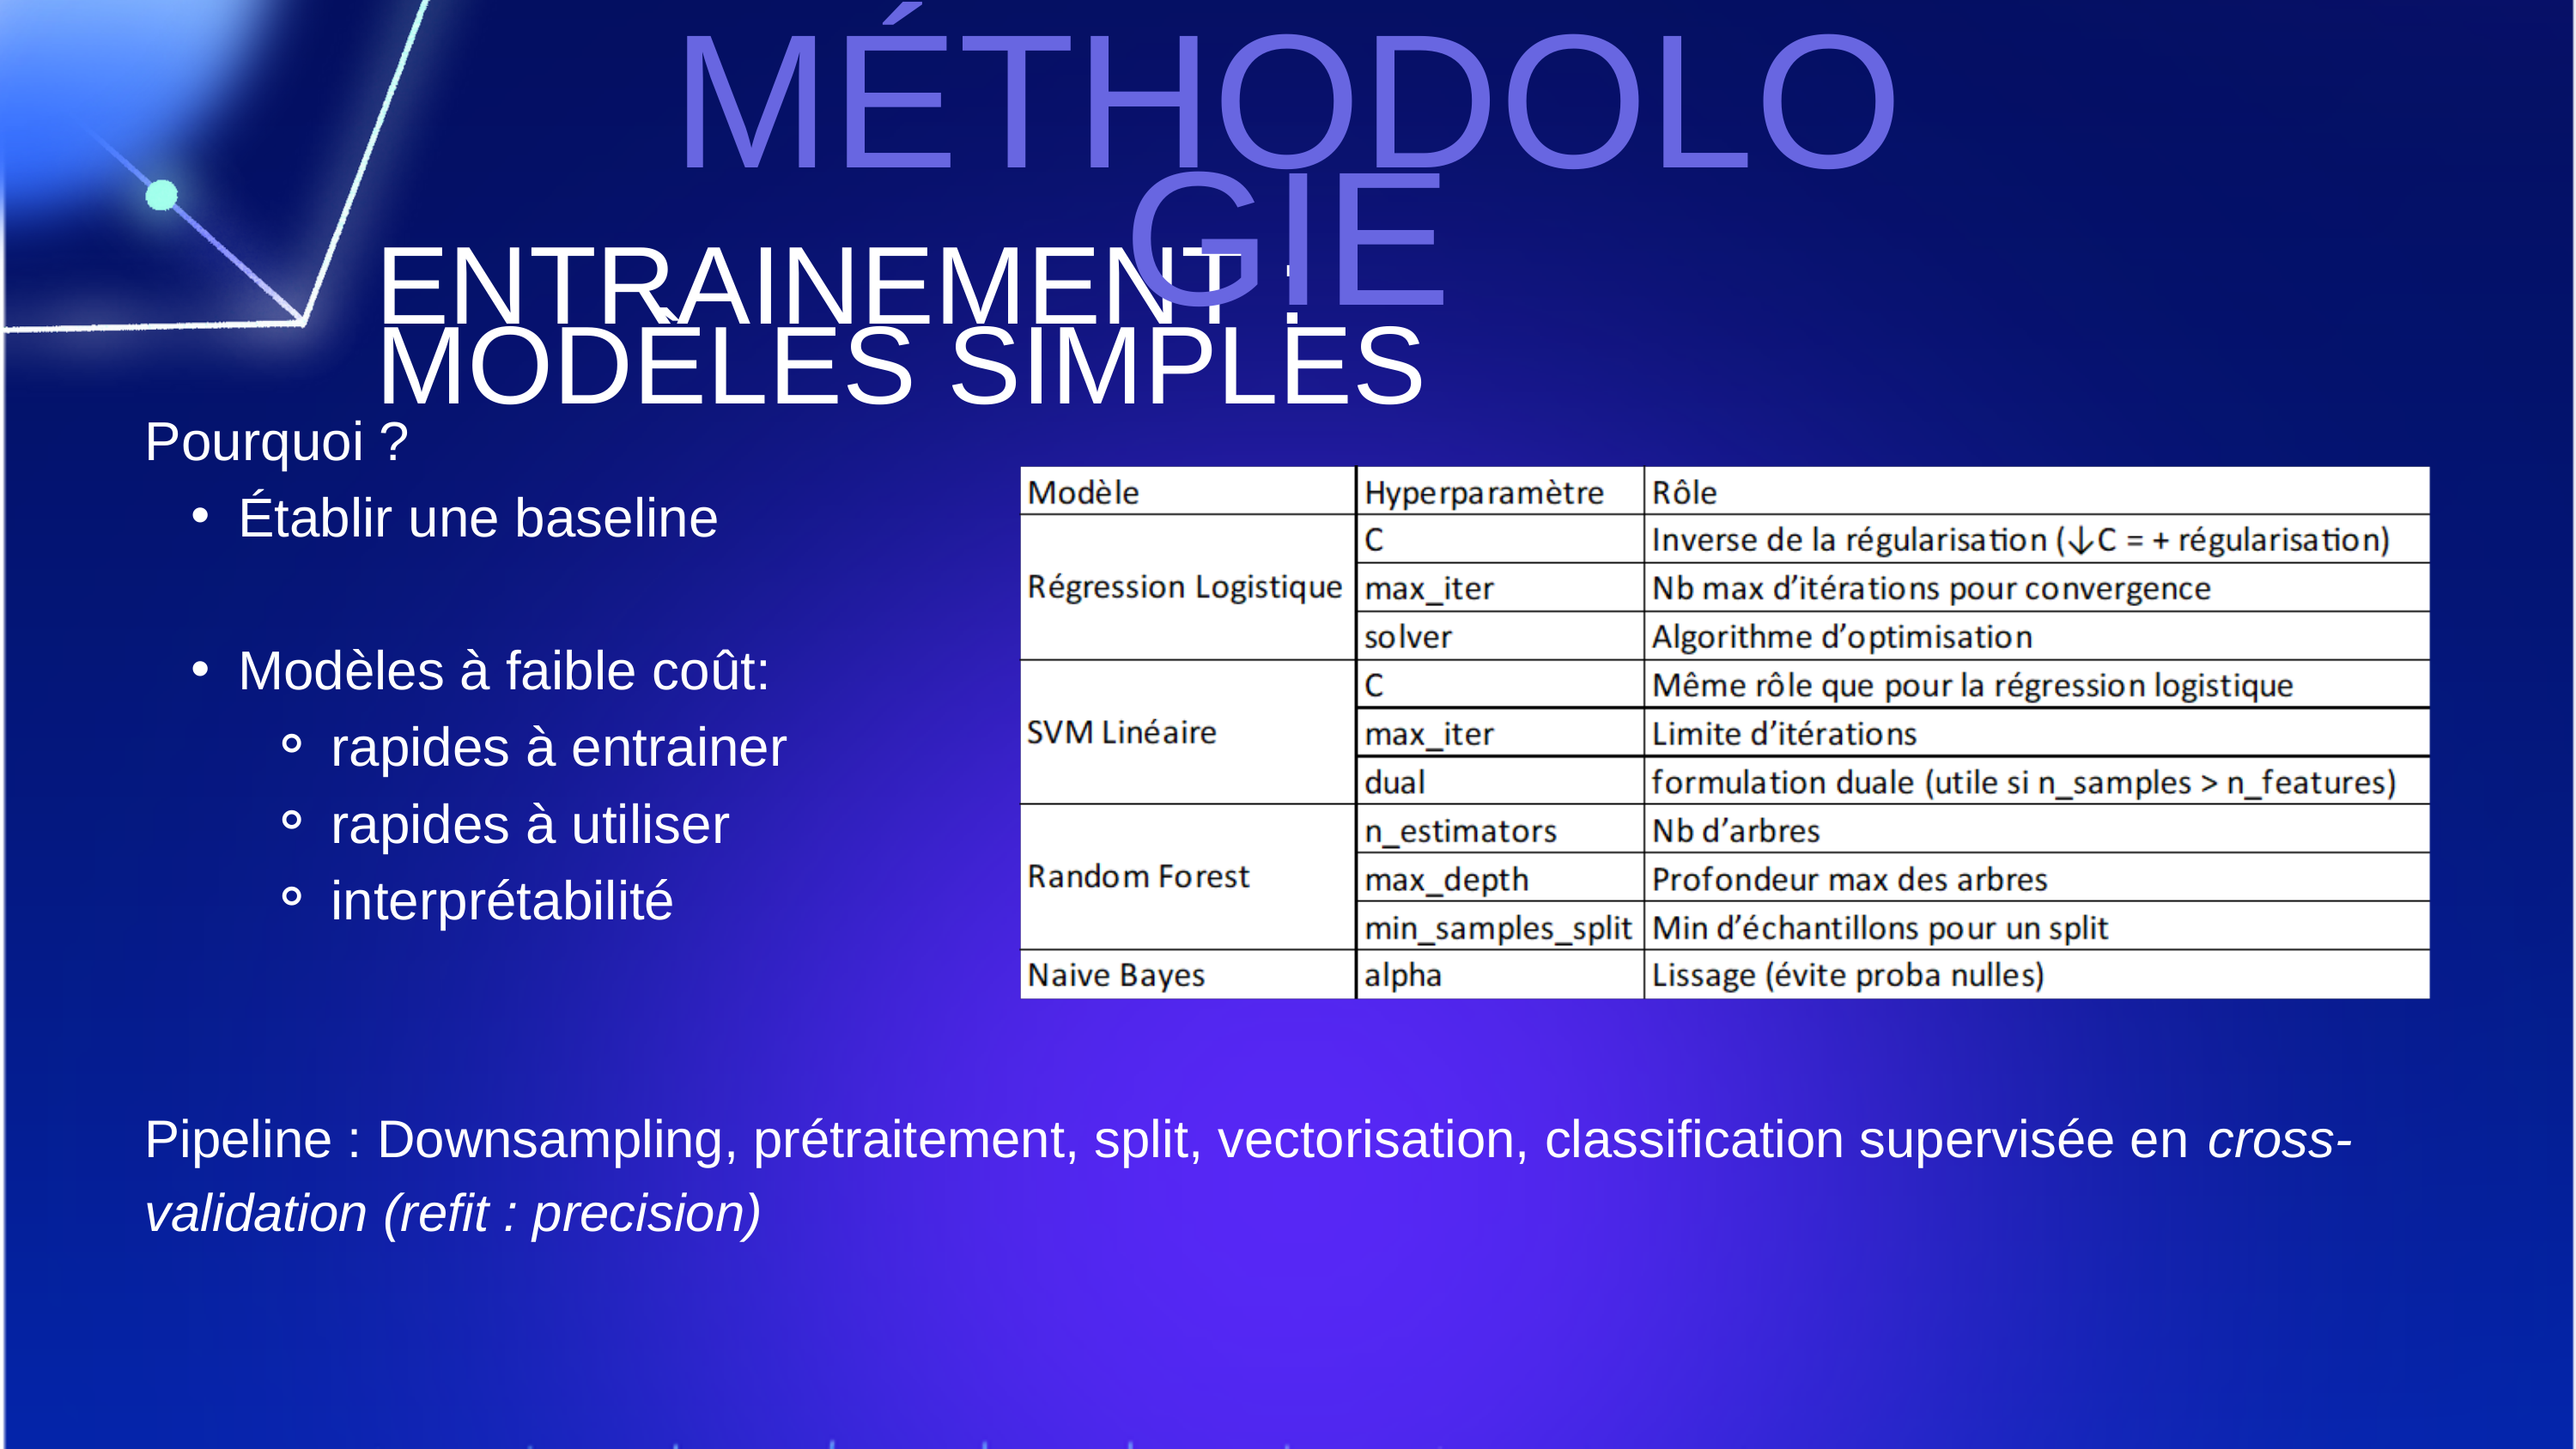

MÉTHODOLOGIE
ENTRAINEMENT : MODÈLES SIMPLES
Pourquoi ?
Établir une baseline

Modèles à faible coût:
rapides à entrainer
rapides à utiliser
interprétabilité

Pipeline : Downsampling, prétraitement, split, vectorisation, classification supervisée en cross-validation (refit : precision)